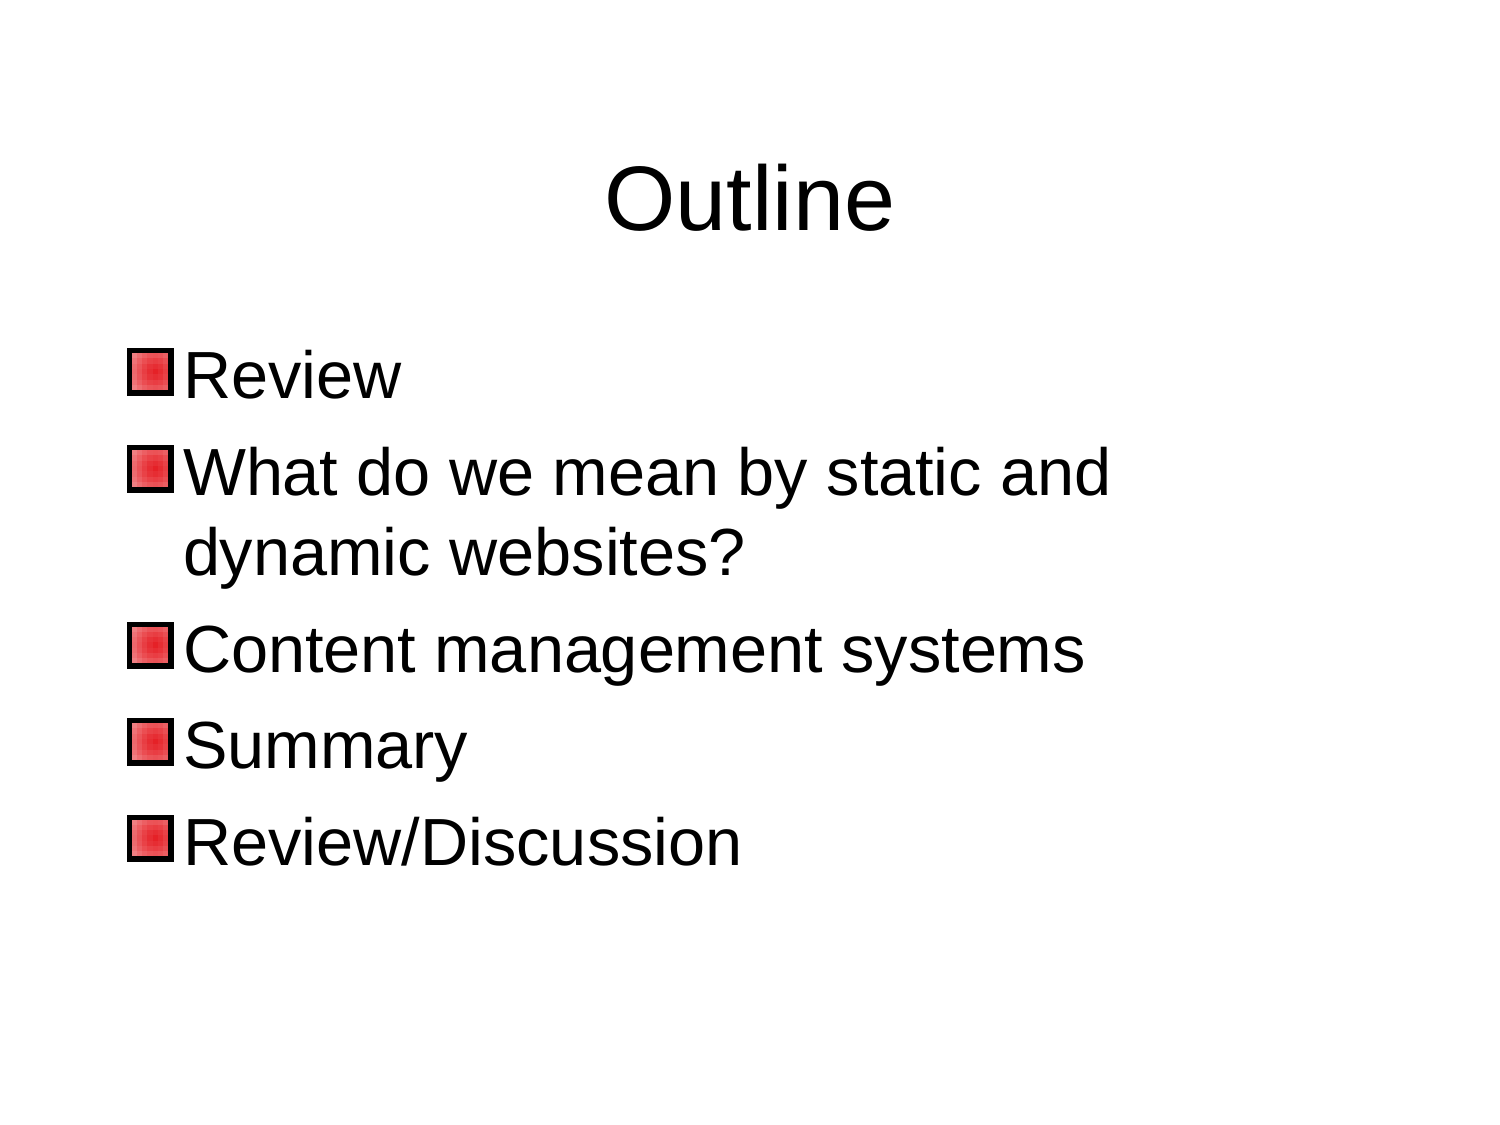

Outline
Review
What do we mean by static and dynamic websites?
Content management systems
Summary
Review/Discussion